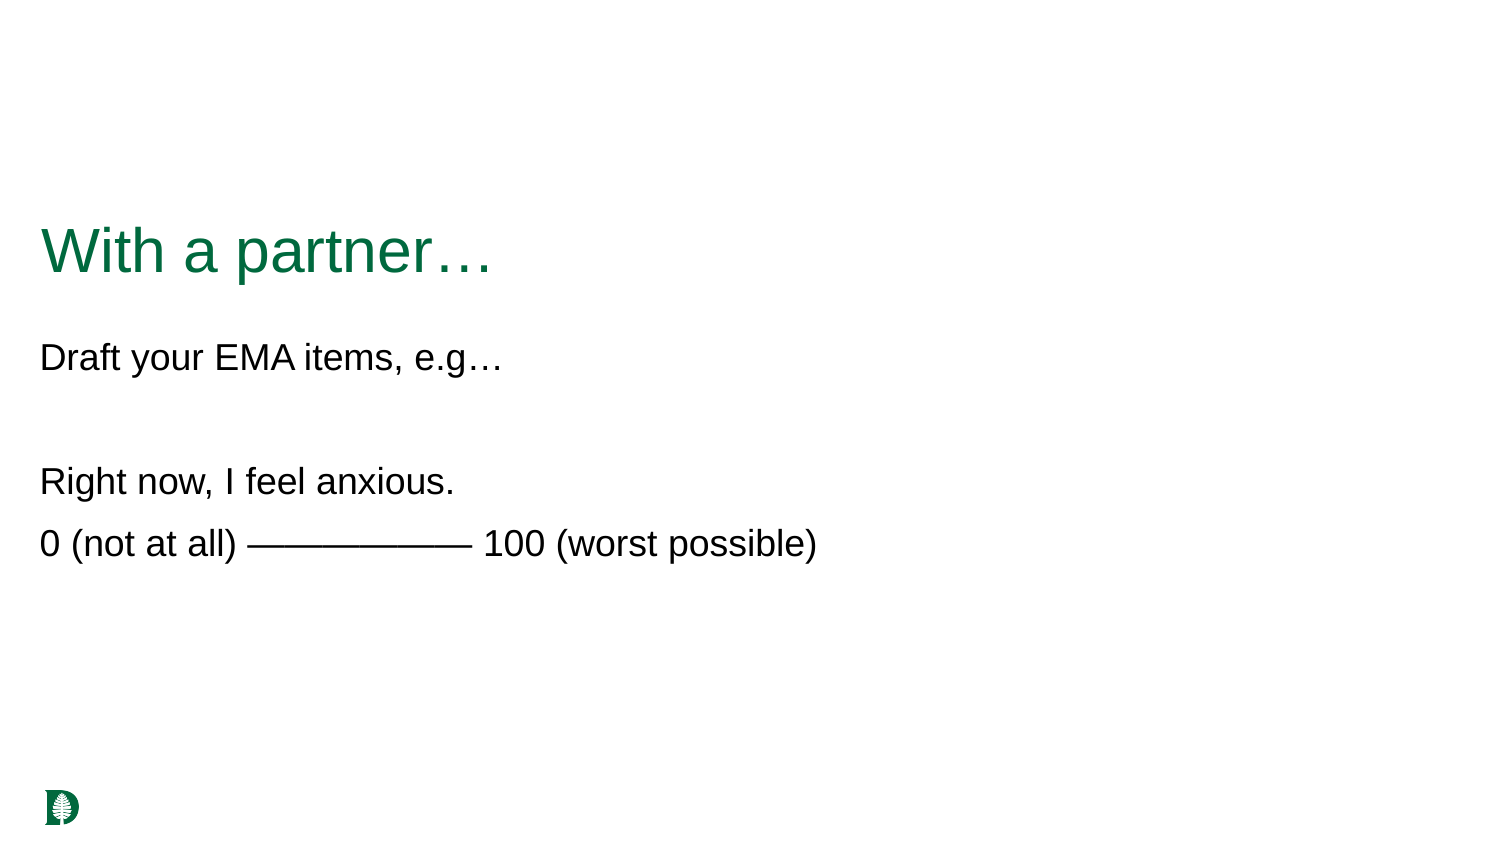

# With a partner…
Draft your EMA items, e.g…

Right now, I feel anxious.
0 (not at all) —————— 100 (worst possible)